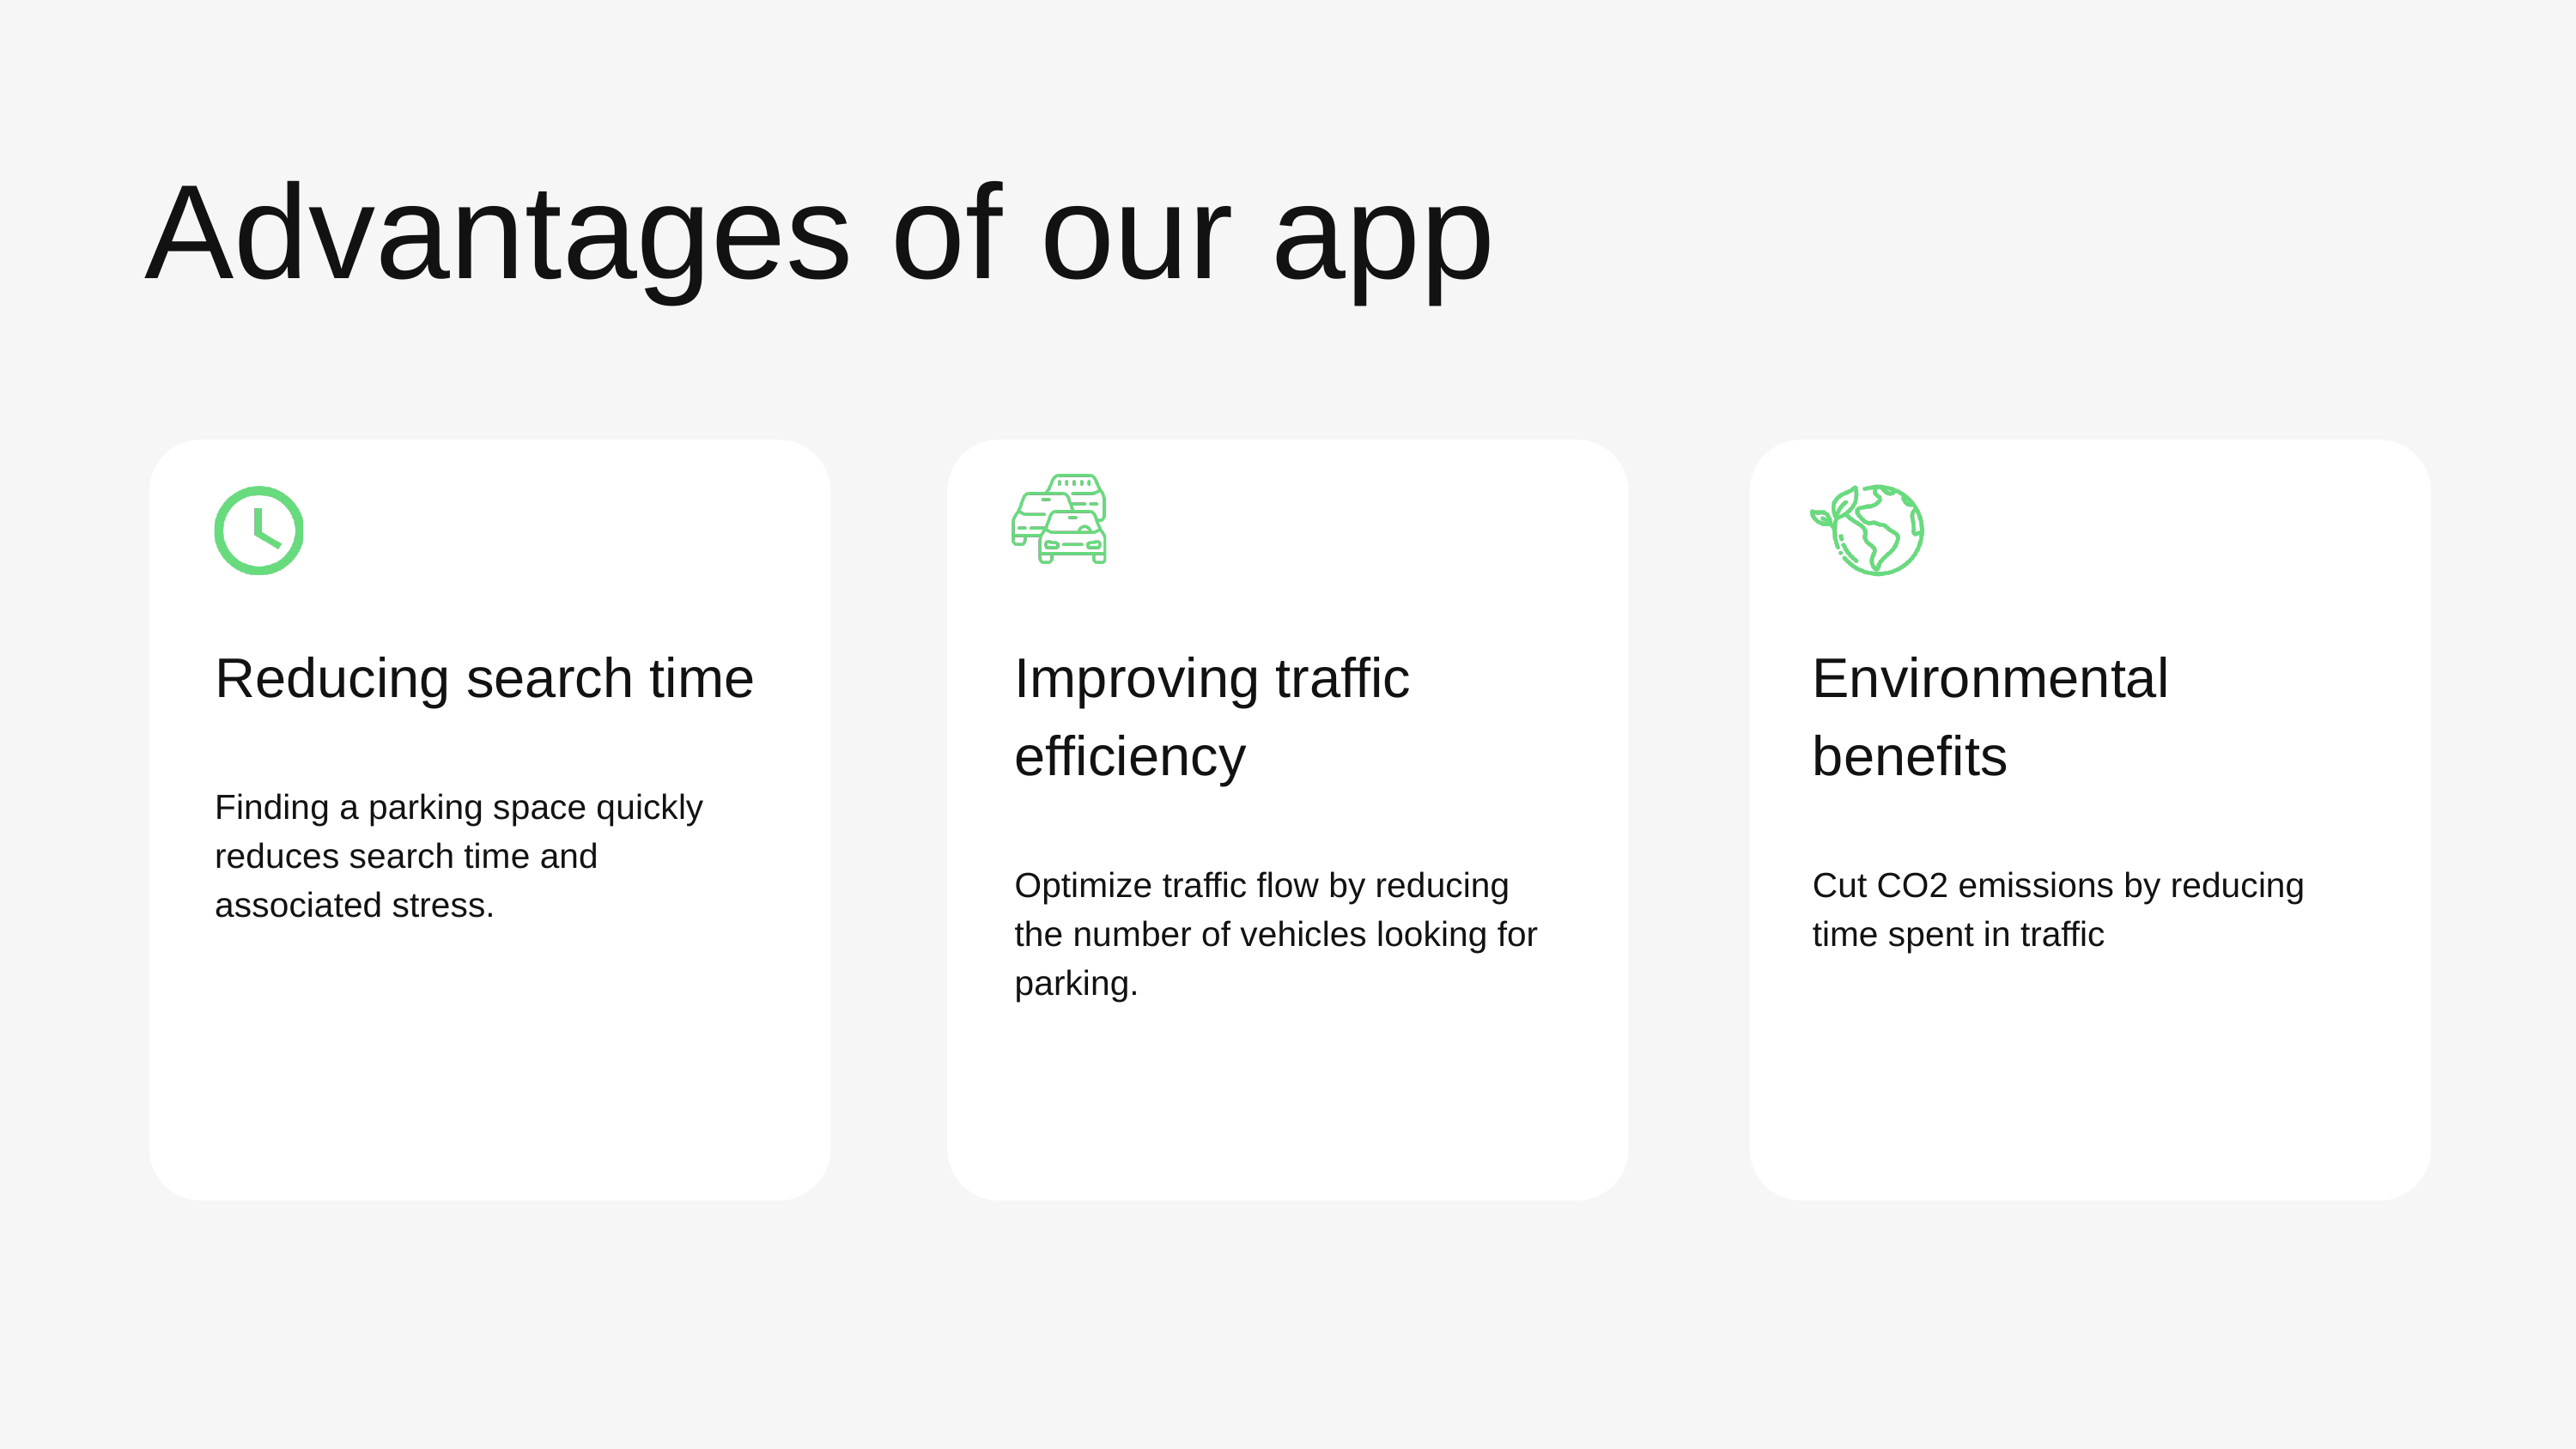

Advantages of our app

Reducing search time

Finding a parking space quickly reduces search time and associated stress.
Improving traffic efficiency

Optimize traffic flow by reducing the number of vehicles looking for parking.
Environmental benefits

Cut CO2 emissions by reducing time spent in traffic